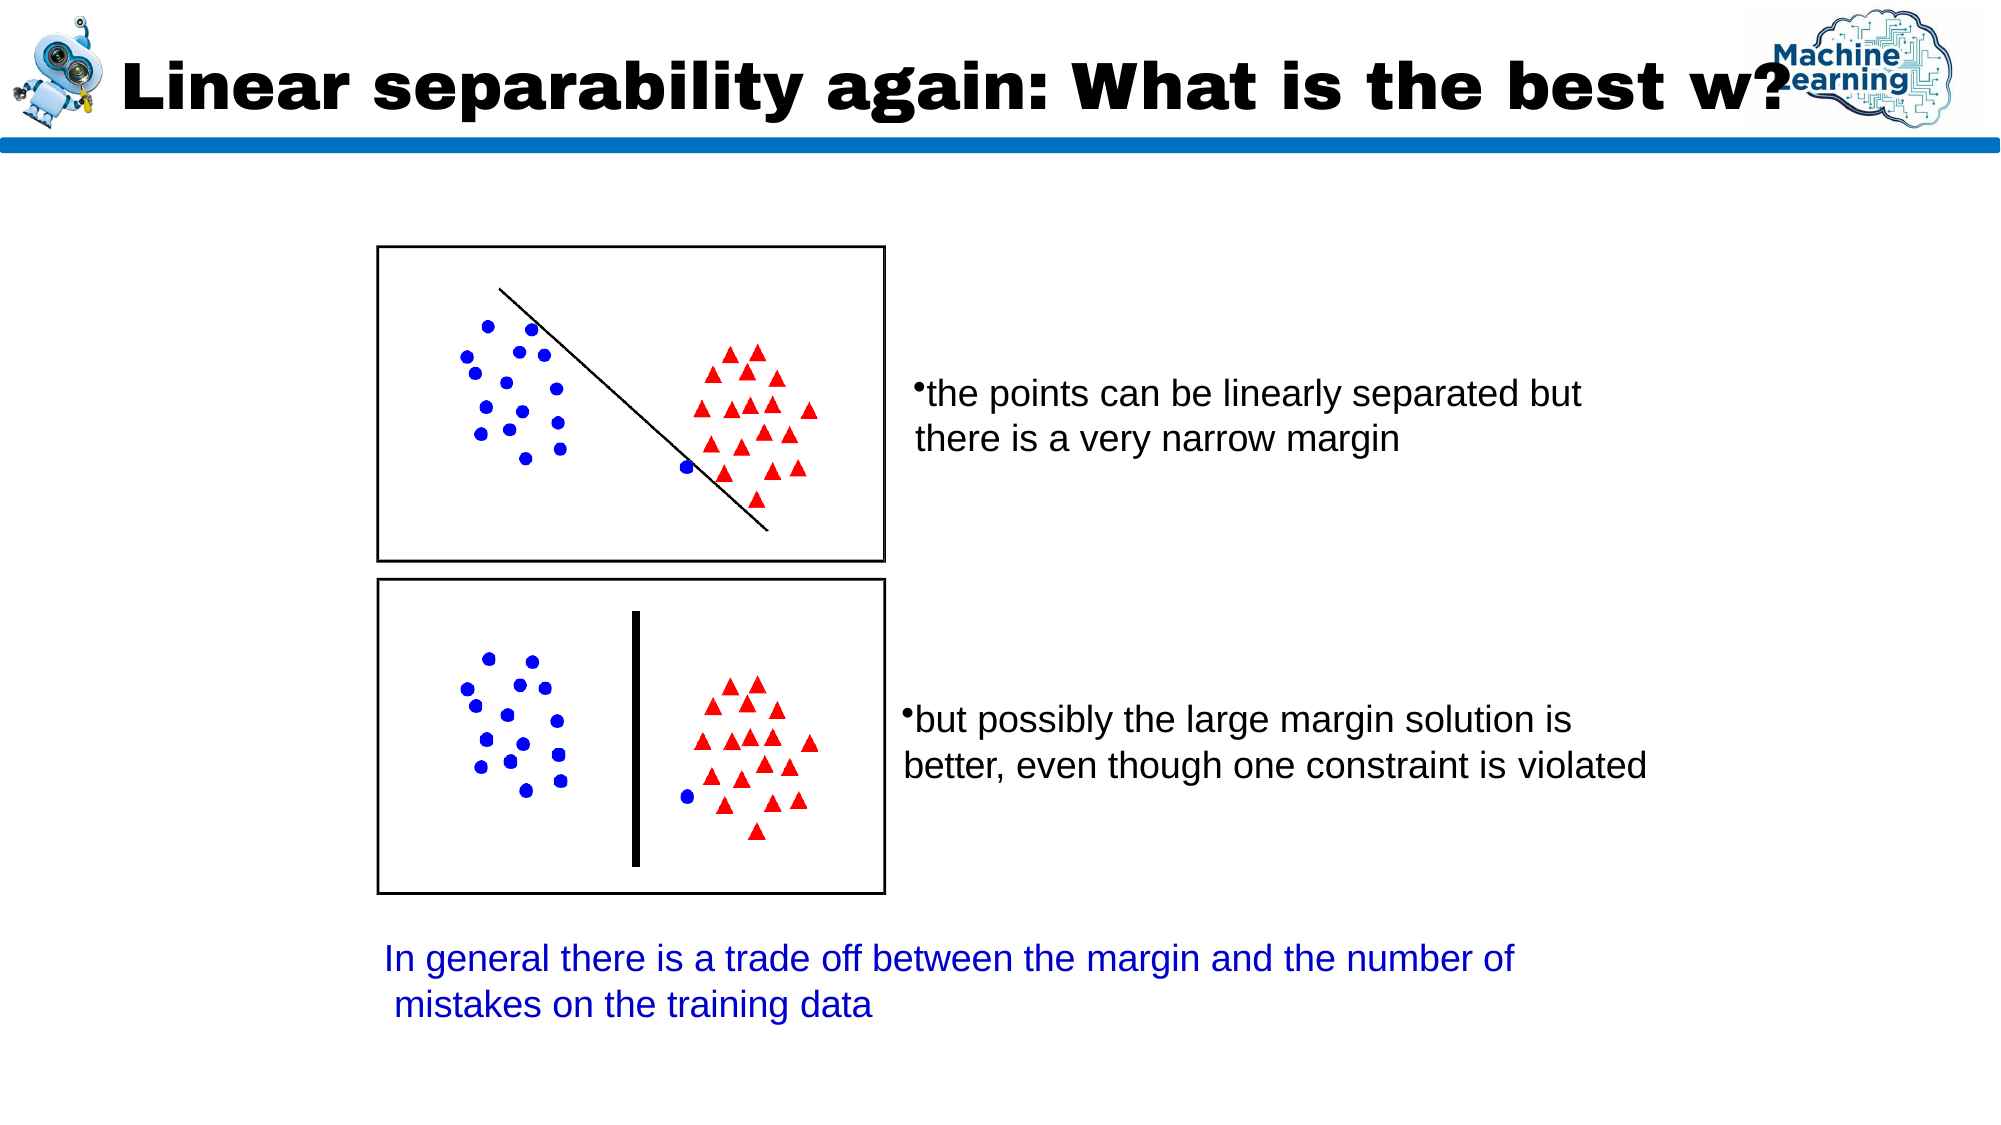

# Linear separability again: What is the best w?

the points can be linearly separated but  there is a very narrow margin

but possibly the large margin solution is  better, even though one constraint is violated

In general there is a trade off between the margin and the number of  mistakes on the training data